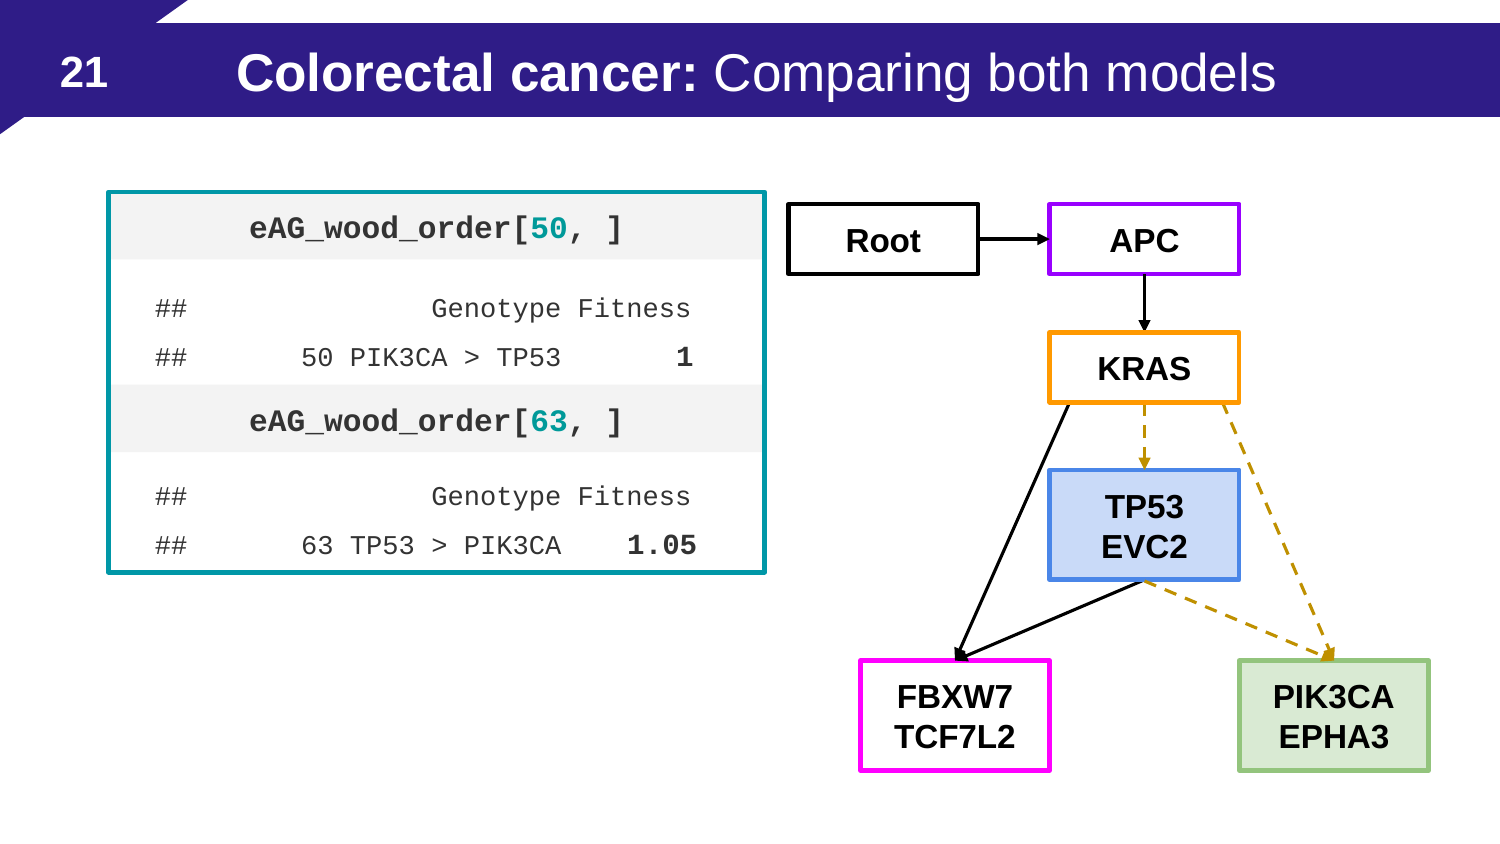

# Colorectal cancer: Comparing both models
21
eAG_wood_order[50, ]

Root
APC
##               Genotype Fitness
##       50 PIK3CA > TP53       1
KRAS
eAG_wood_order[63, ]
##               Genotype Fitness
##       63 TP53 > PIK3CA    1.05
TP53
EVC2
FBXW7
TCF7L2
PIK3CA
EPHA3